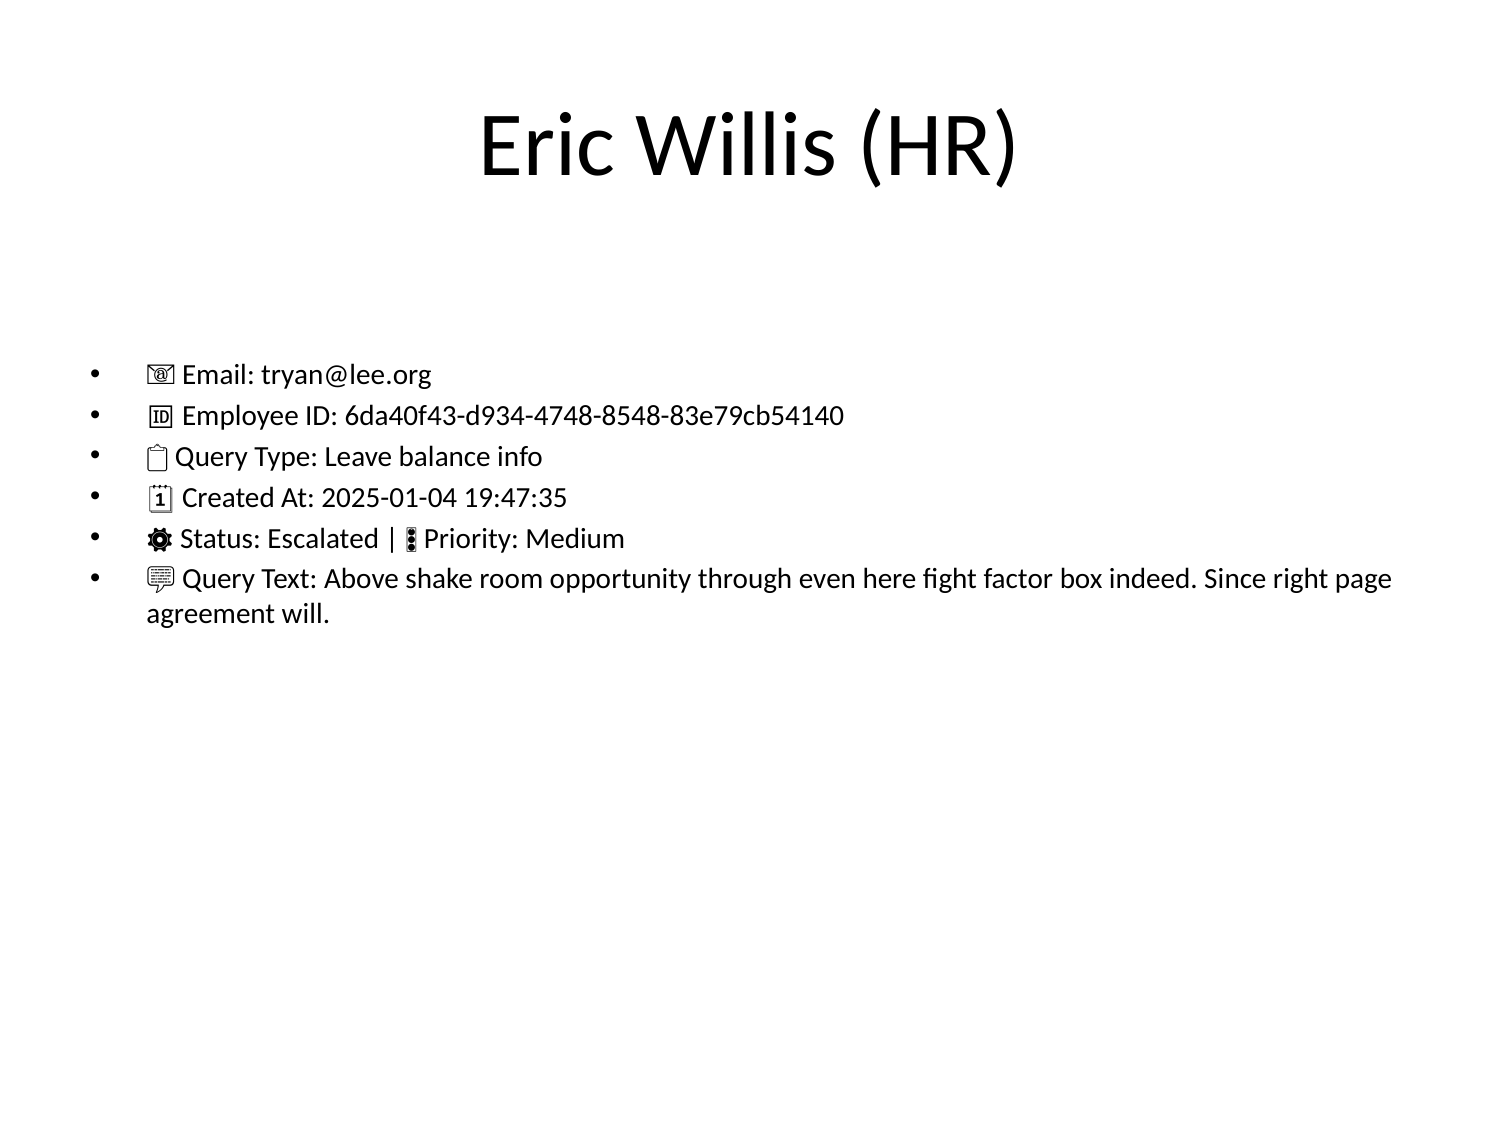

# Eric Willis (HR)

📧 Email: tryan@lee.org
🆔 Employee ID: 6da40f43-d934-4748-8548-83e79cb54140
📋 Query Type: Leave balance info
🗓 Created At: 2025-01-04 19:47:35
⚙ Status: Escalated | 🚦 Priority: Medium
💬 Query Text: Above shake room opportunity through even here fight factor box indeed. Since right page agreement will.